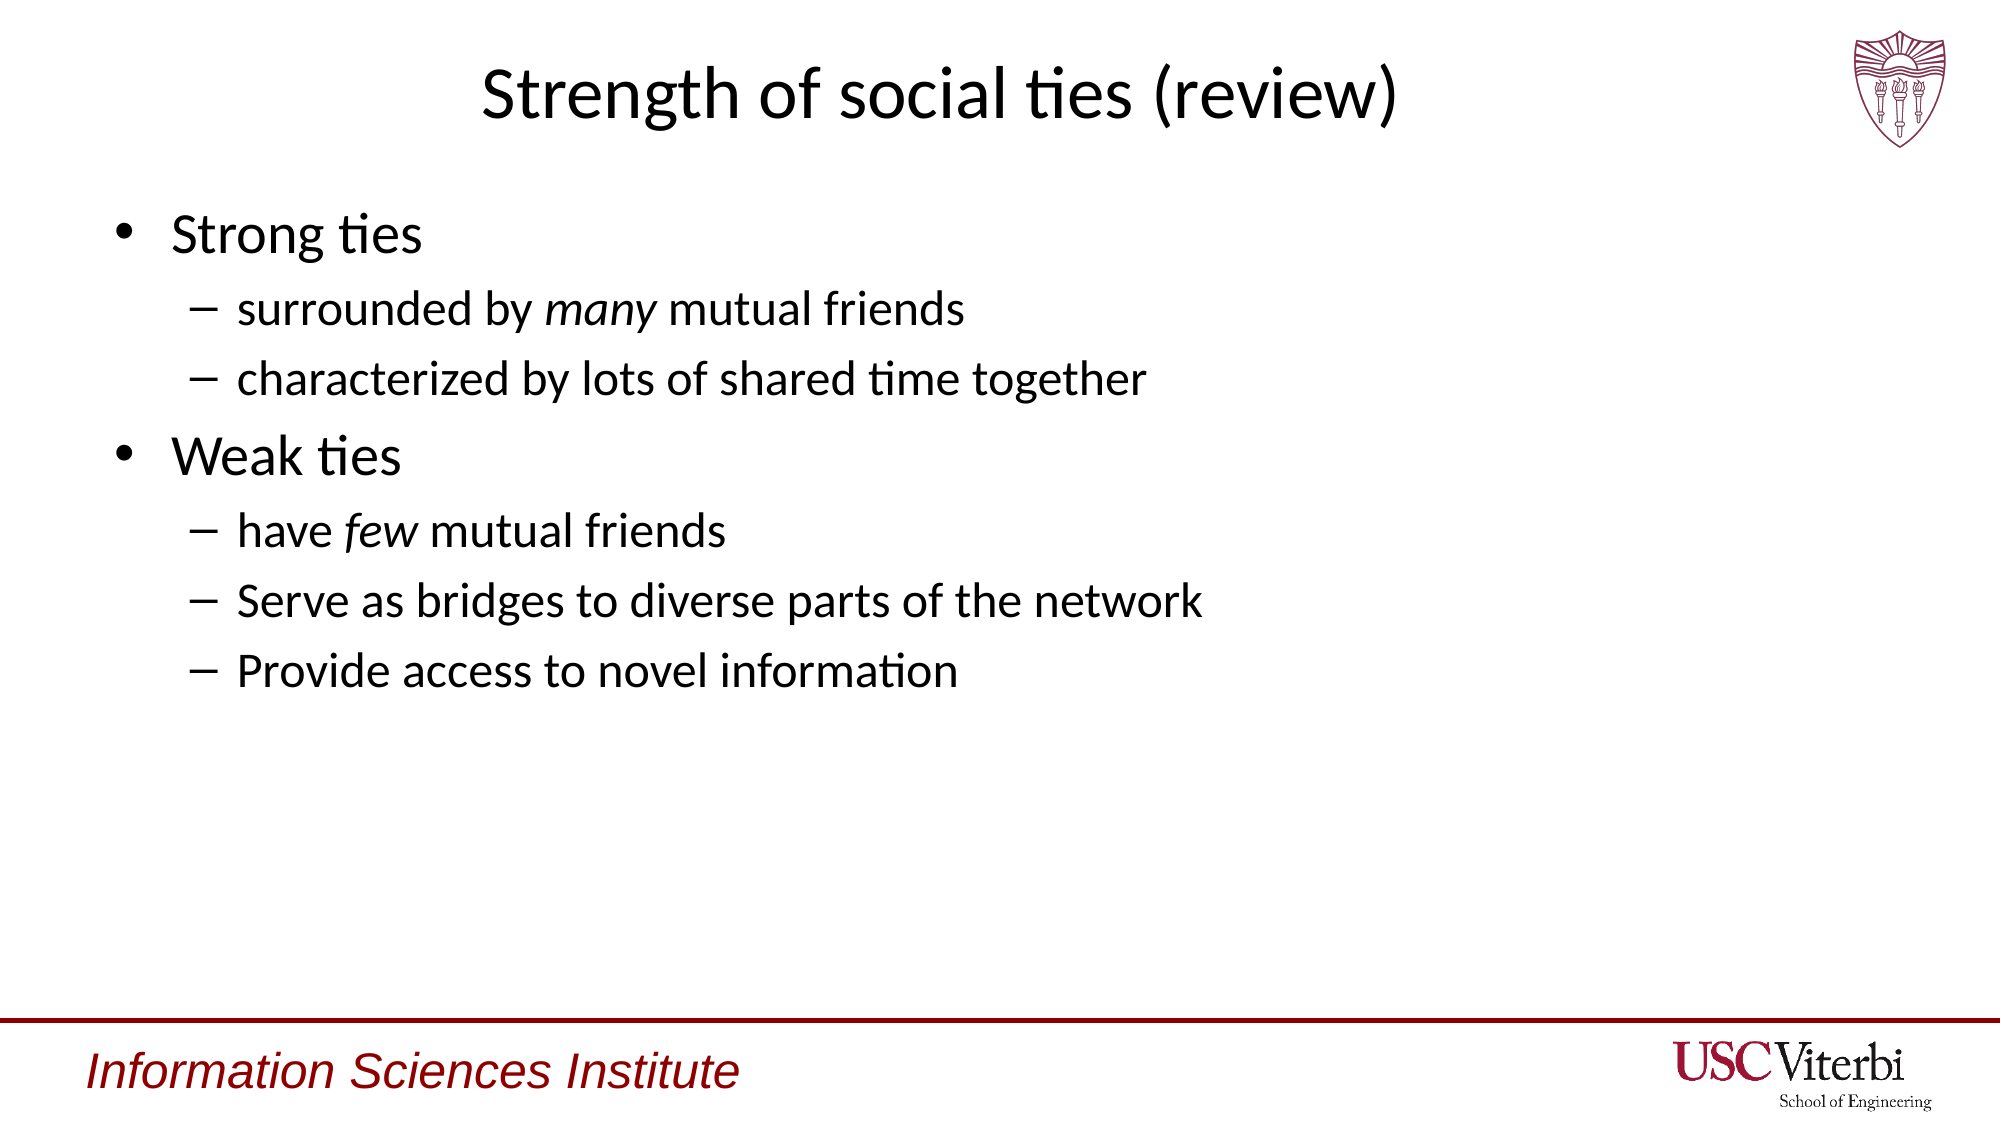

# Strength of social ties (review)
Strong ties
surrounded by many mutual friends
characterized by lots of shared time together
Weak ties
have few mutual friends
Serve as bridges to diverse parts of the network
Provide access to novel information